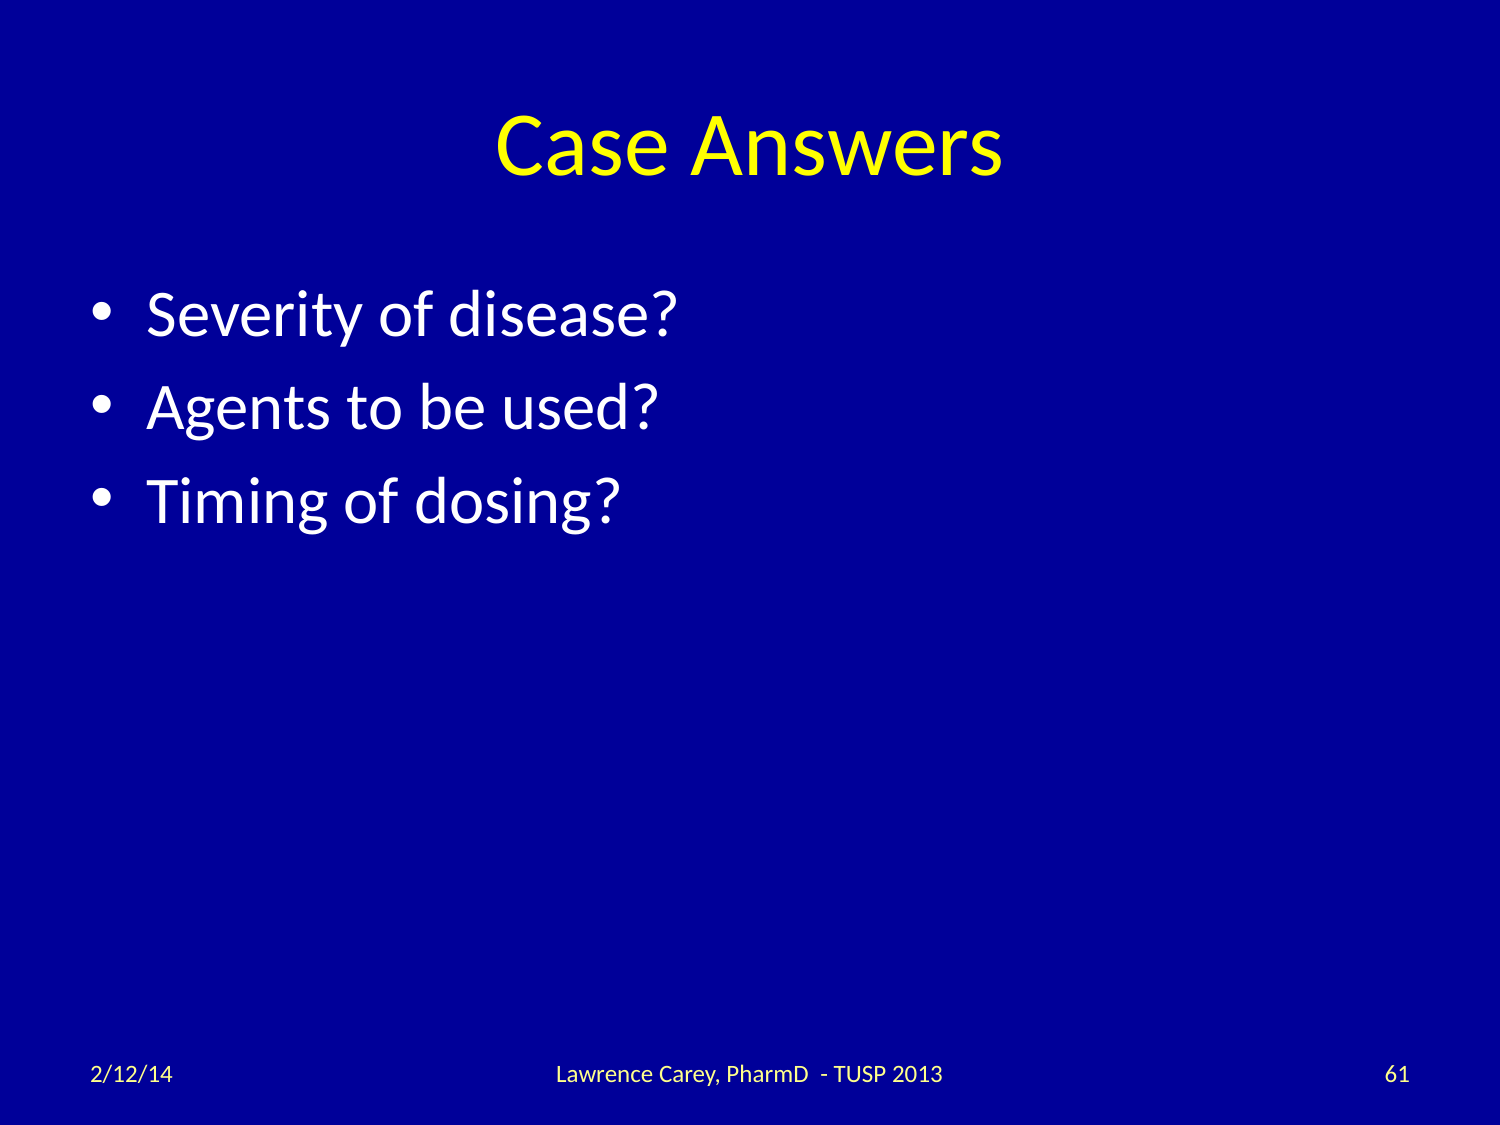

# Case Answers
Severity of disease?
Agents to be used?
Timing of dosing?
2/12/14
Lawrence Carey, PharmD  - TUSP 2013
61